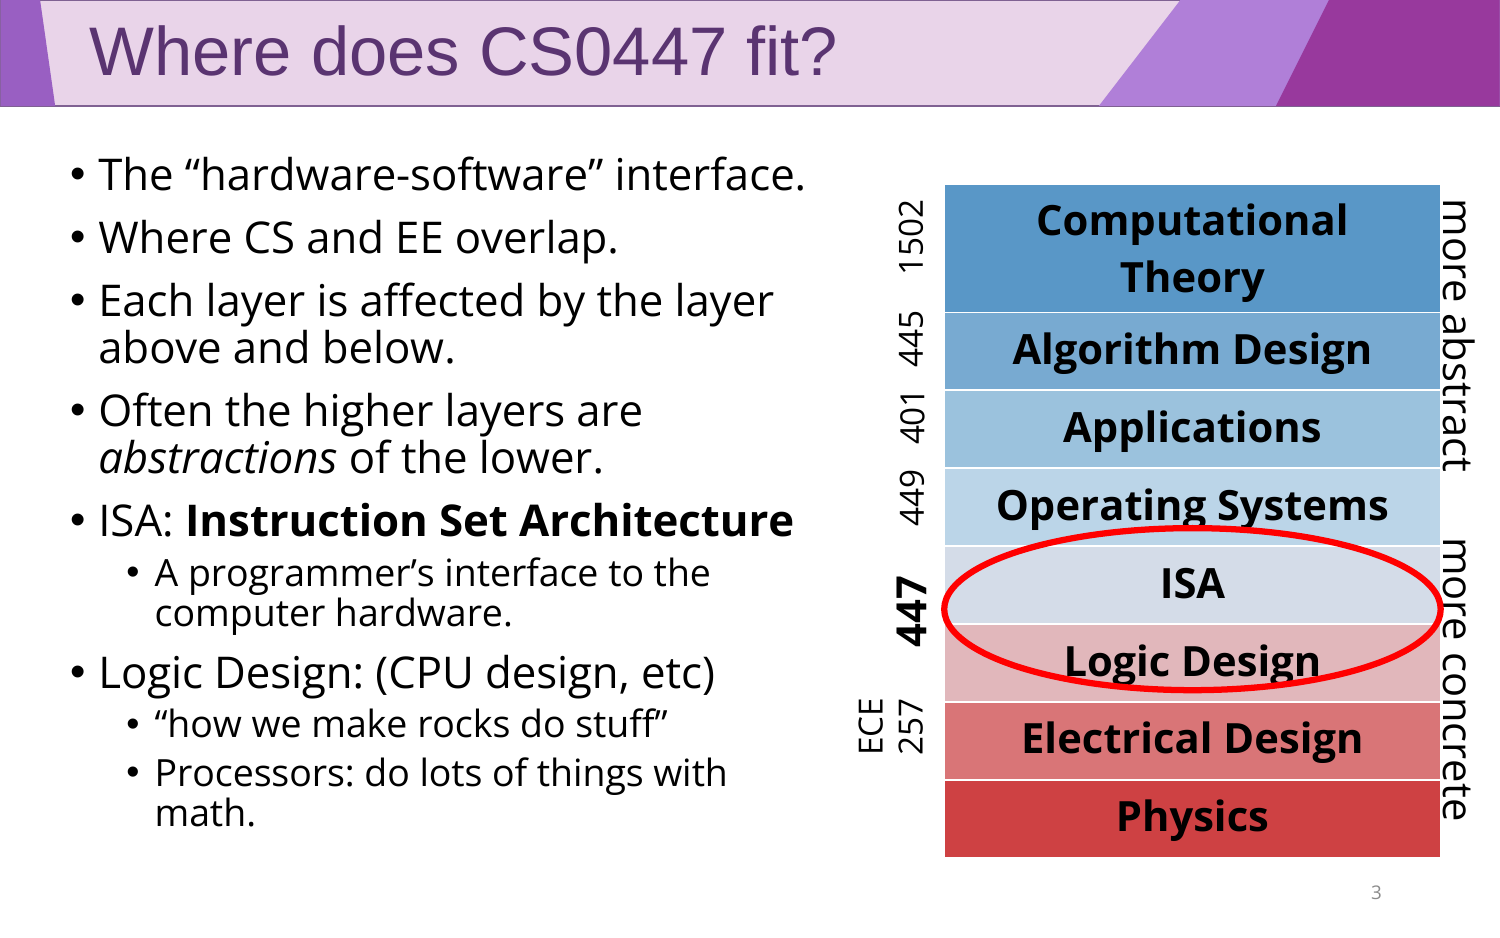

# Where does CS0447 fit?
The “hardware-software” interface.
Where CS and EE overlap.
Each layer is affected by the layer above and below.
Often the higher layers are abstractions of the lower.
ISA: Instruction Set Architecture
A programmer’s interface to the computer hardware.
Logic Design: (CPU design, etc)
“how we make rocks do stuff”
Processors: do lots of things with math.
| Computational Theory |
| --- |
| Algorithm Design |
| Applications |
| Operating Systems |
| ISA |
| Logic Design |
| Electrical Design |
| Physics |
1502
445
401
449
more abstract      more concrete

447
ECE 257
3